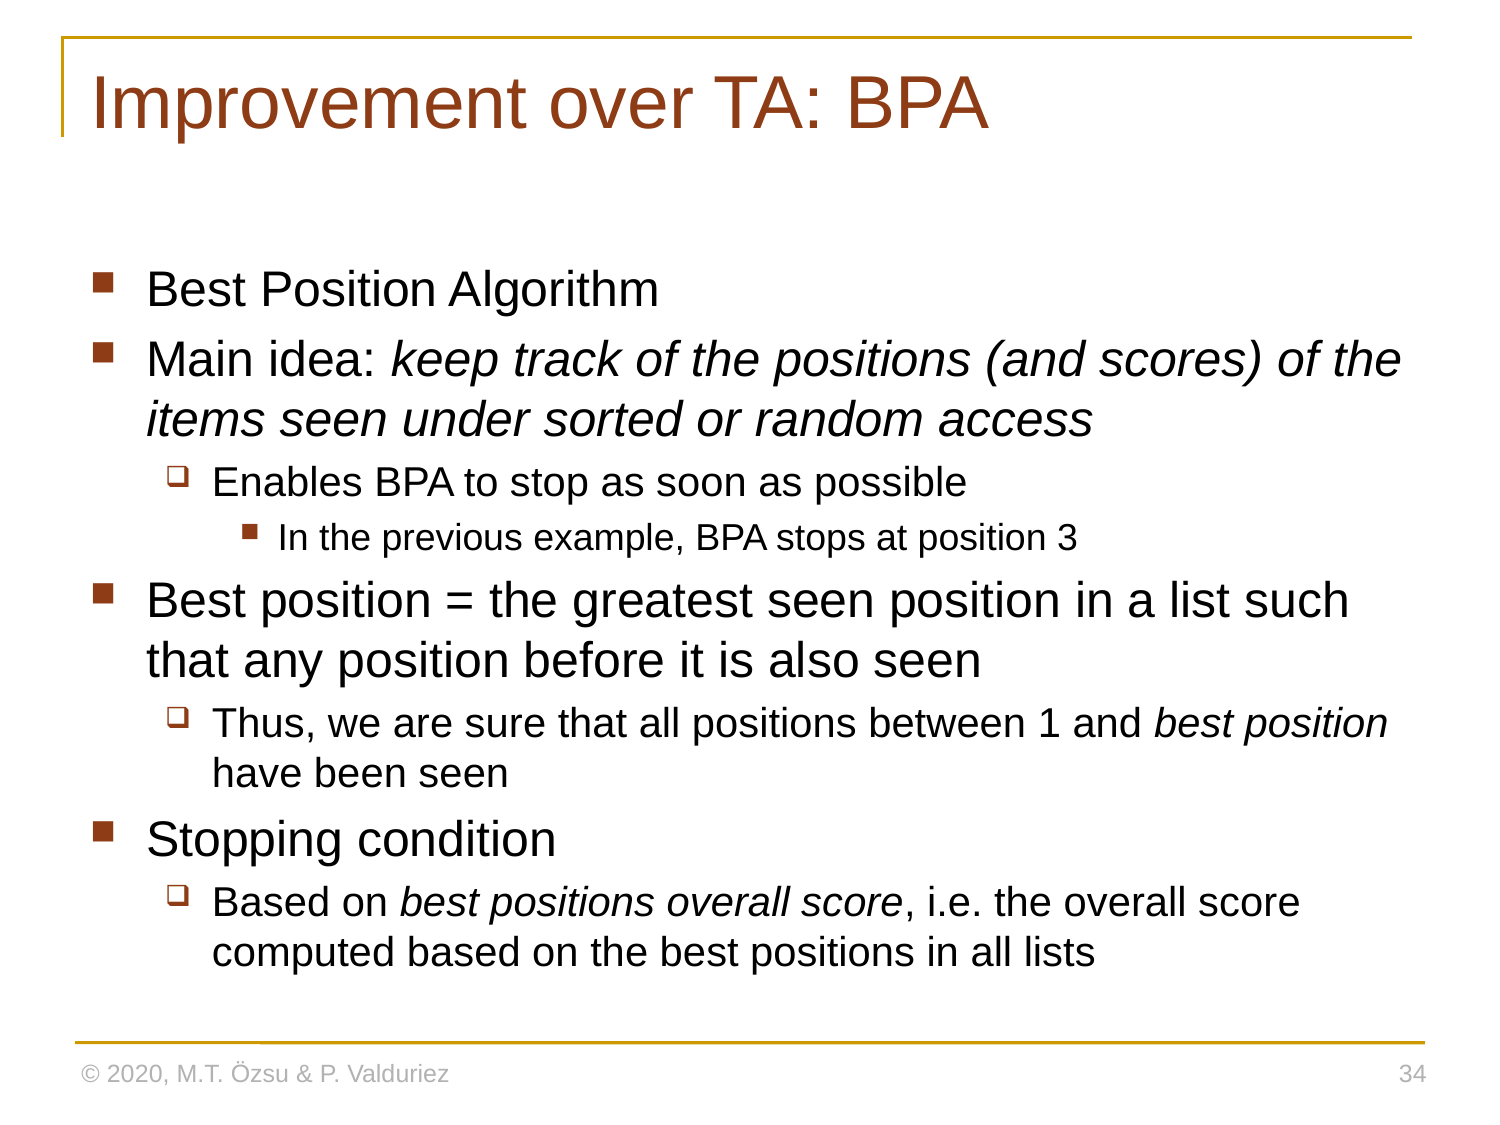

# Improvement over TA: BPA
Best Position Algorithm
Main idea: keep track of the positions (and scores) of the items seen under sorted or random access
Enables BPA to stop as soon as possible
In the previous example, BPA stops at position 3
Best position = the greatest seen position in a list such that any position before it is also seen
Thus, we are sure that all positions between 1 and best position have been seen
Stopping condition
Based on best positions overall score, i.e. the overall score computed based on the best positions in all lists

© 2020, M.T. Özsu & P. Valduriez
34